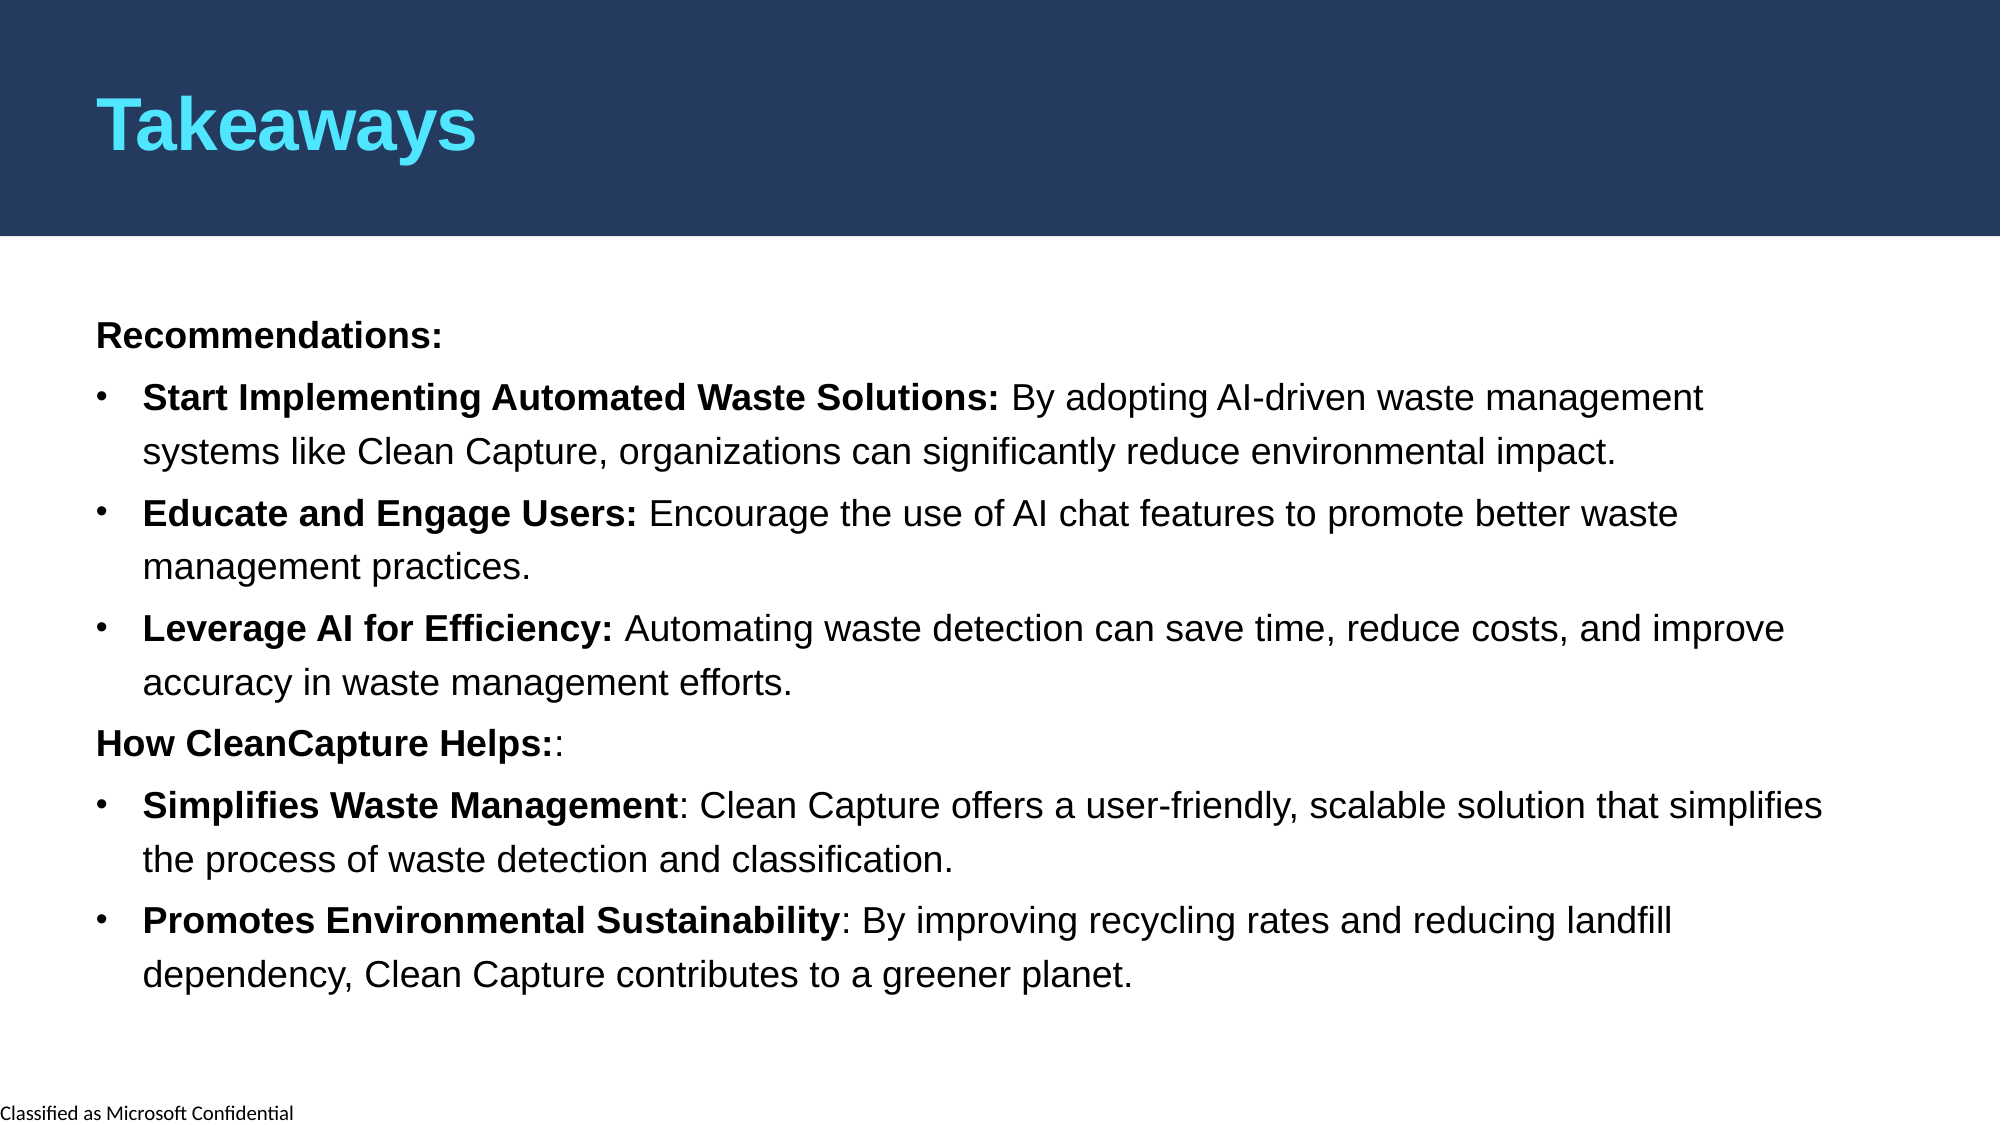

Takeaways

Recommendations:
Start Implementing Automated Waste Solutions: By adopting AI-driven waste management systems like Clean Capture, organizations can significantly reduce environmental impact.
Educate and Engage Users: Encourage the use of AI chat features to promote better waste management practices.
Leverage AI for Efficiency: Automating waste detection can save time, reduce costs, and improve accuracy in waste management efforts.
How CleanCapture Helps::
Simplifies Waste Management: Clean Capture offers a user-friendly, scalable solution that simplifies the process of waste detection and classification.
Promotes Environmental Sustainability: By improving recycling rates and reducing landfill dependency, Clean Capture contributes to a greener planet.